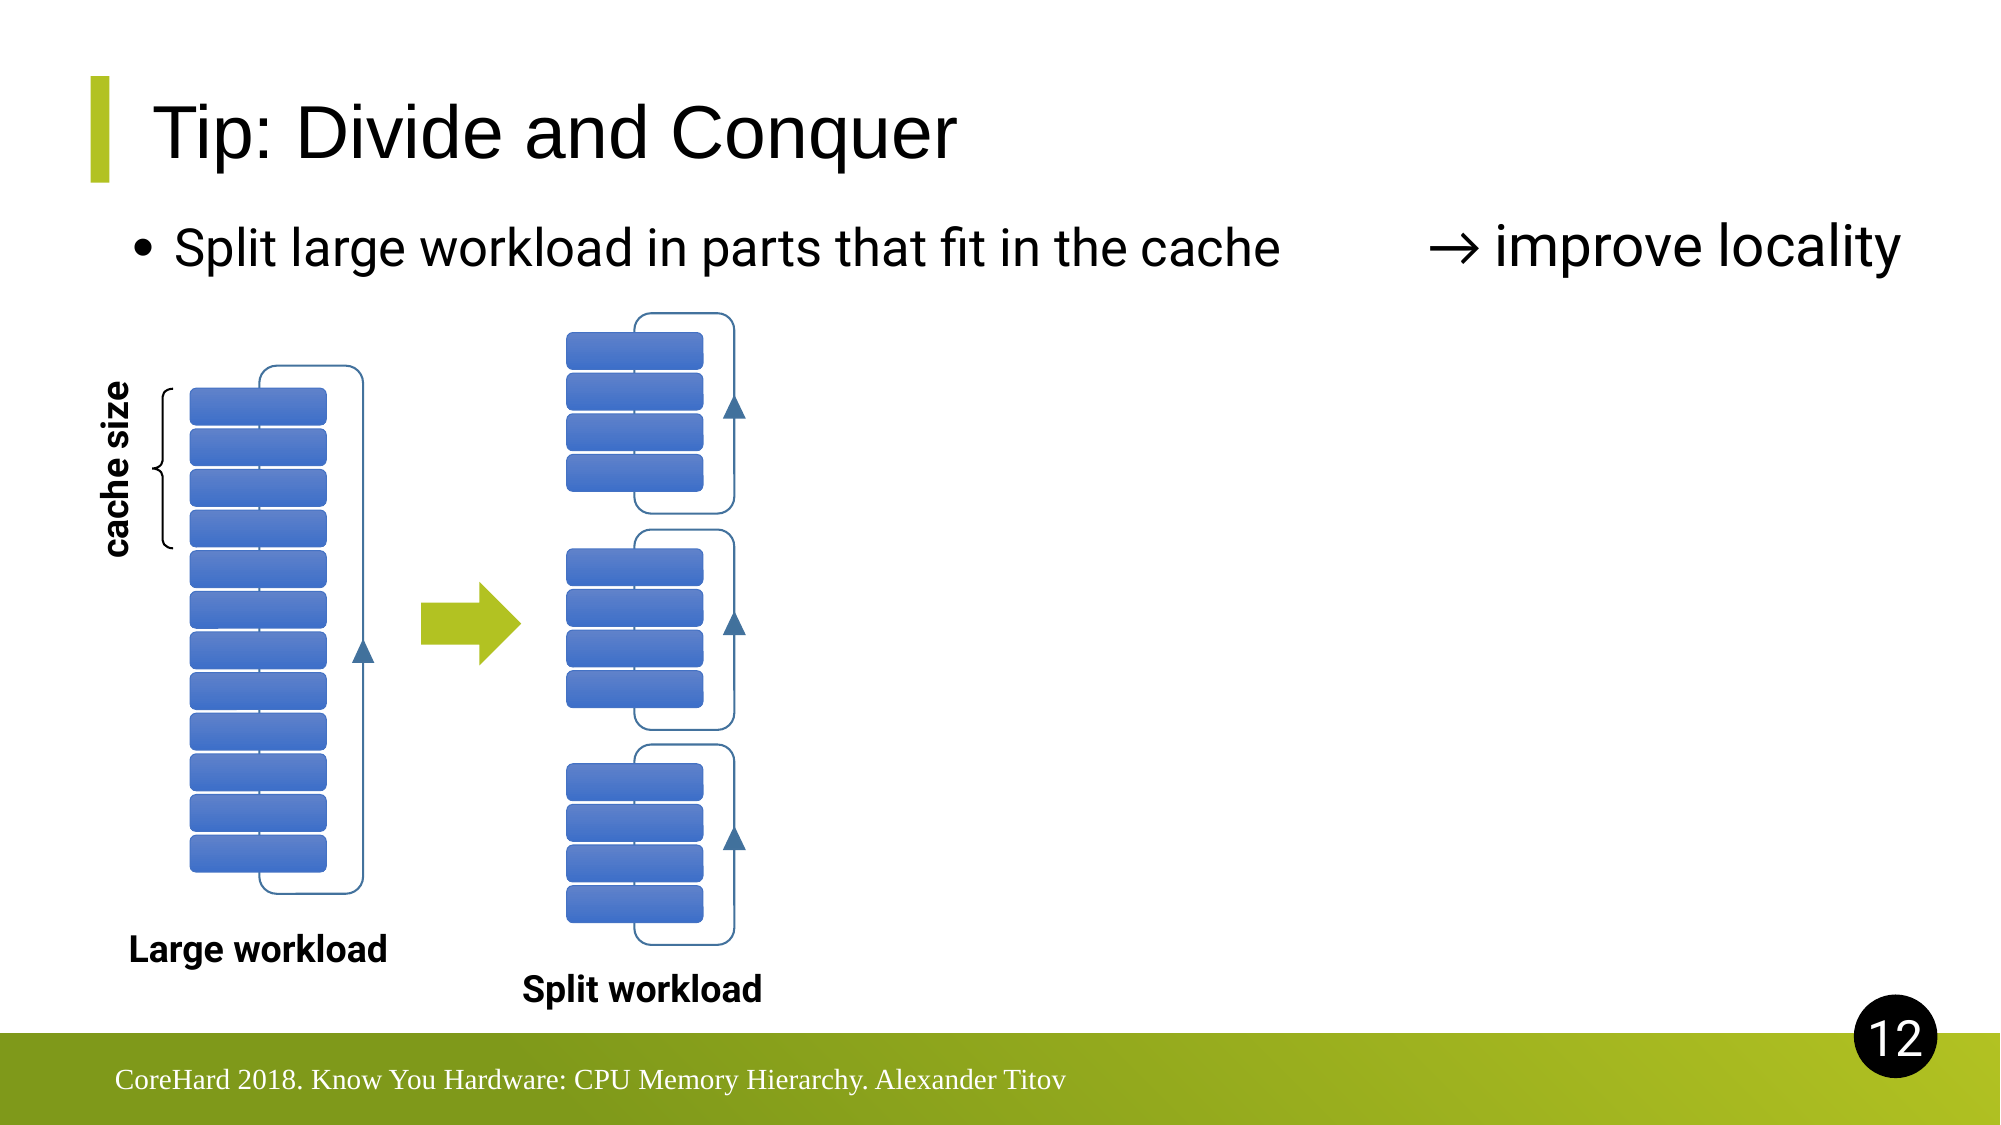

# Tip: Divide and Conquer
→ improve locality
Split large workload in parts that fit in the cache

cache size

Large workload
Split workload
12
CoreHard 2018. Know You Hardware: CPU Memory Hierarchy. Alexander Titov